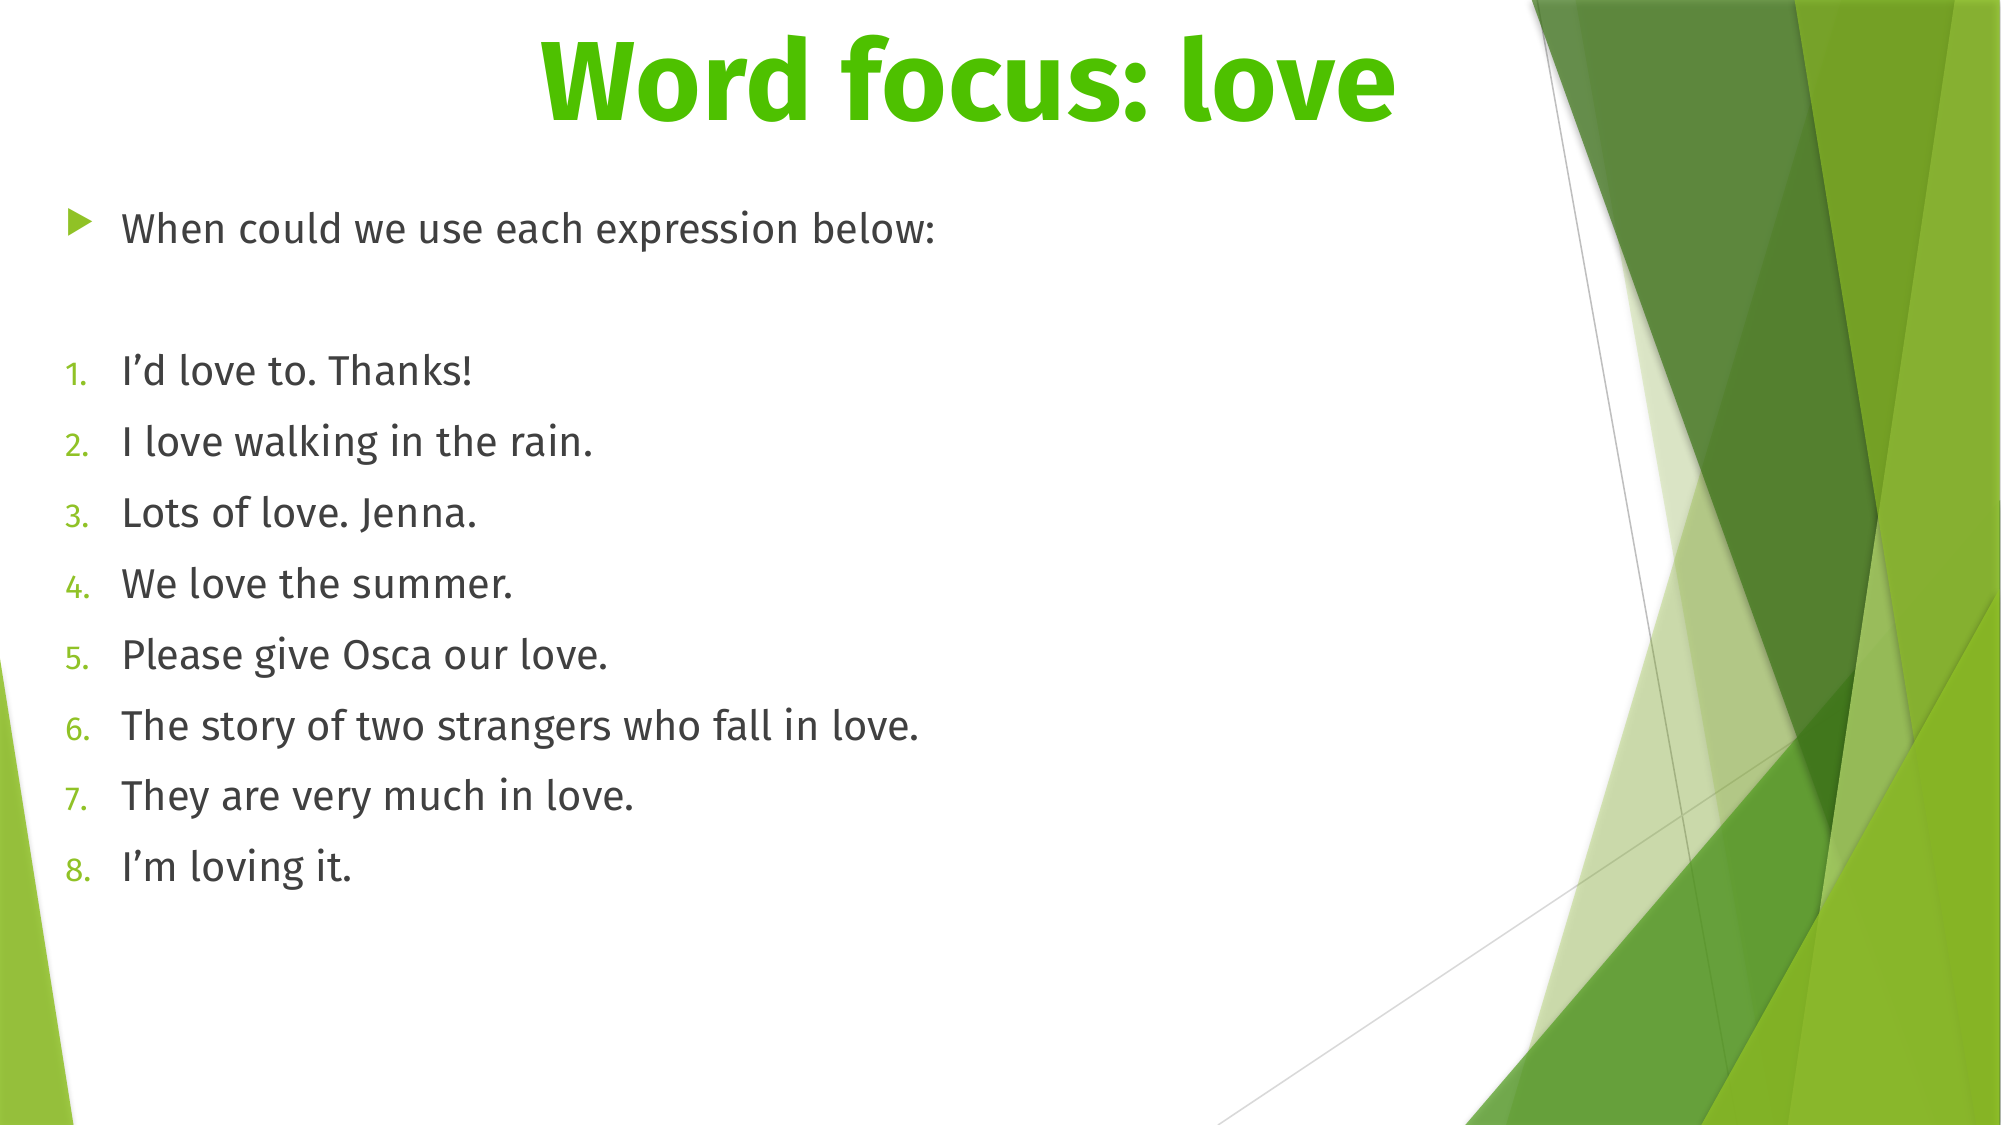

Word focus: love
When could we use each expression below:

I’d love to. Thanks!
I love walking in the rain.
Lots of love. Jenna.
We love the summer.
Please give Osca our love.
The story of two strangers who fall in love.
They are very much in love.
I’m loving it.